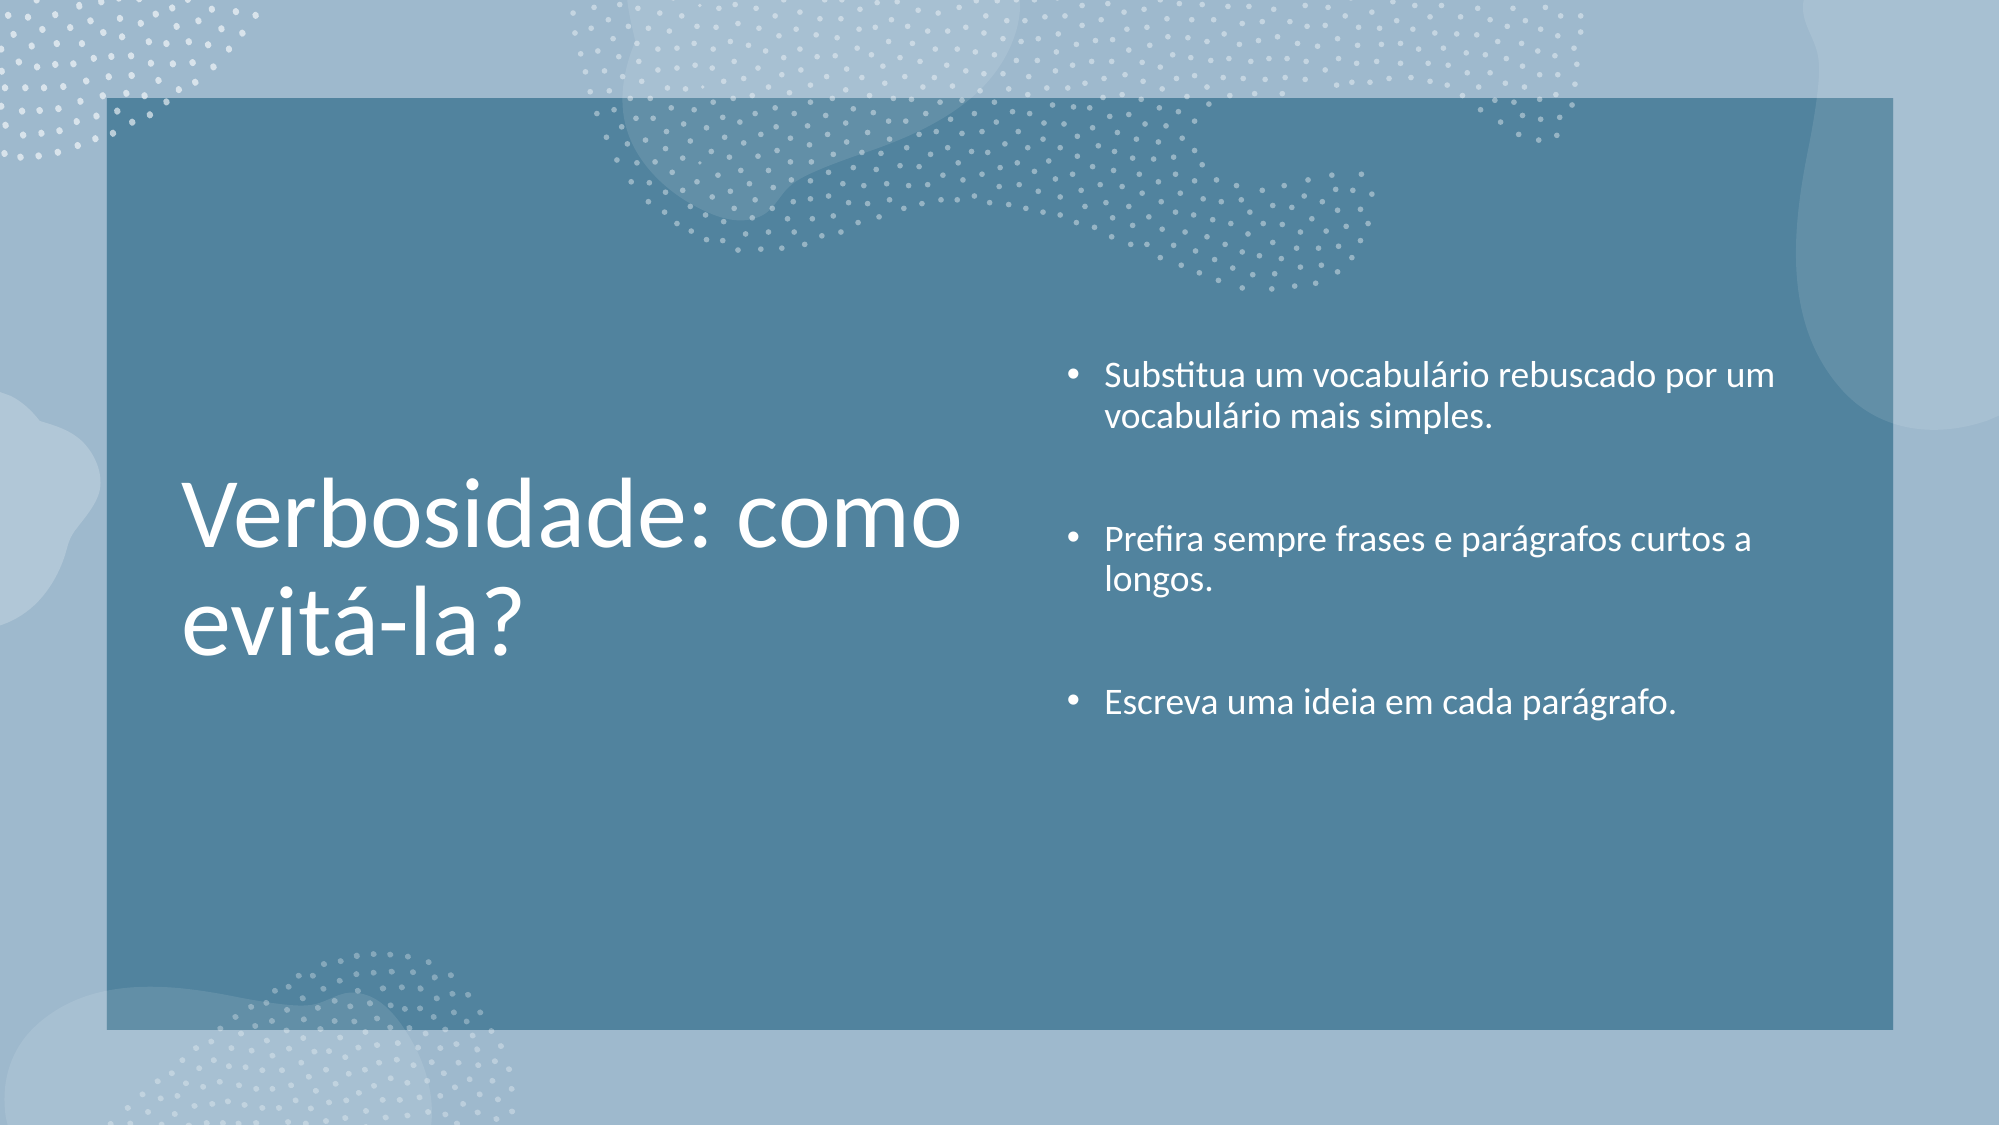

# Verbosidade: como evitá-la?
Substitua um vocabulário rebuscado por um vocabulário mais simples.

Prefira sempre frases e parágrafos curtos a longos.

Escreva uma ideia em cada parágrafo.